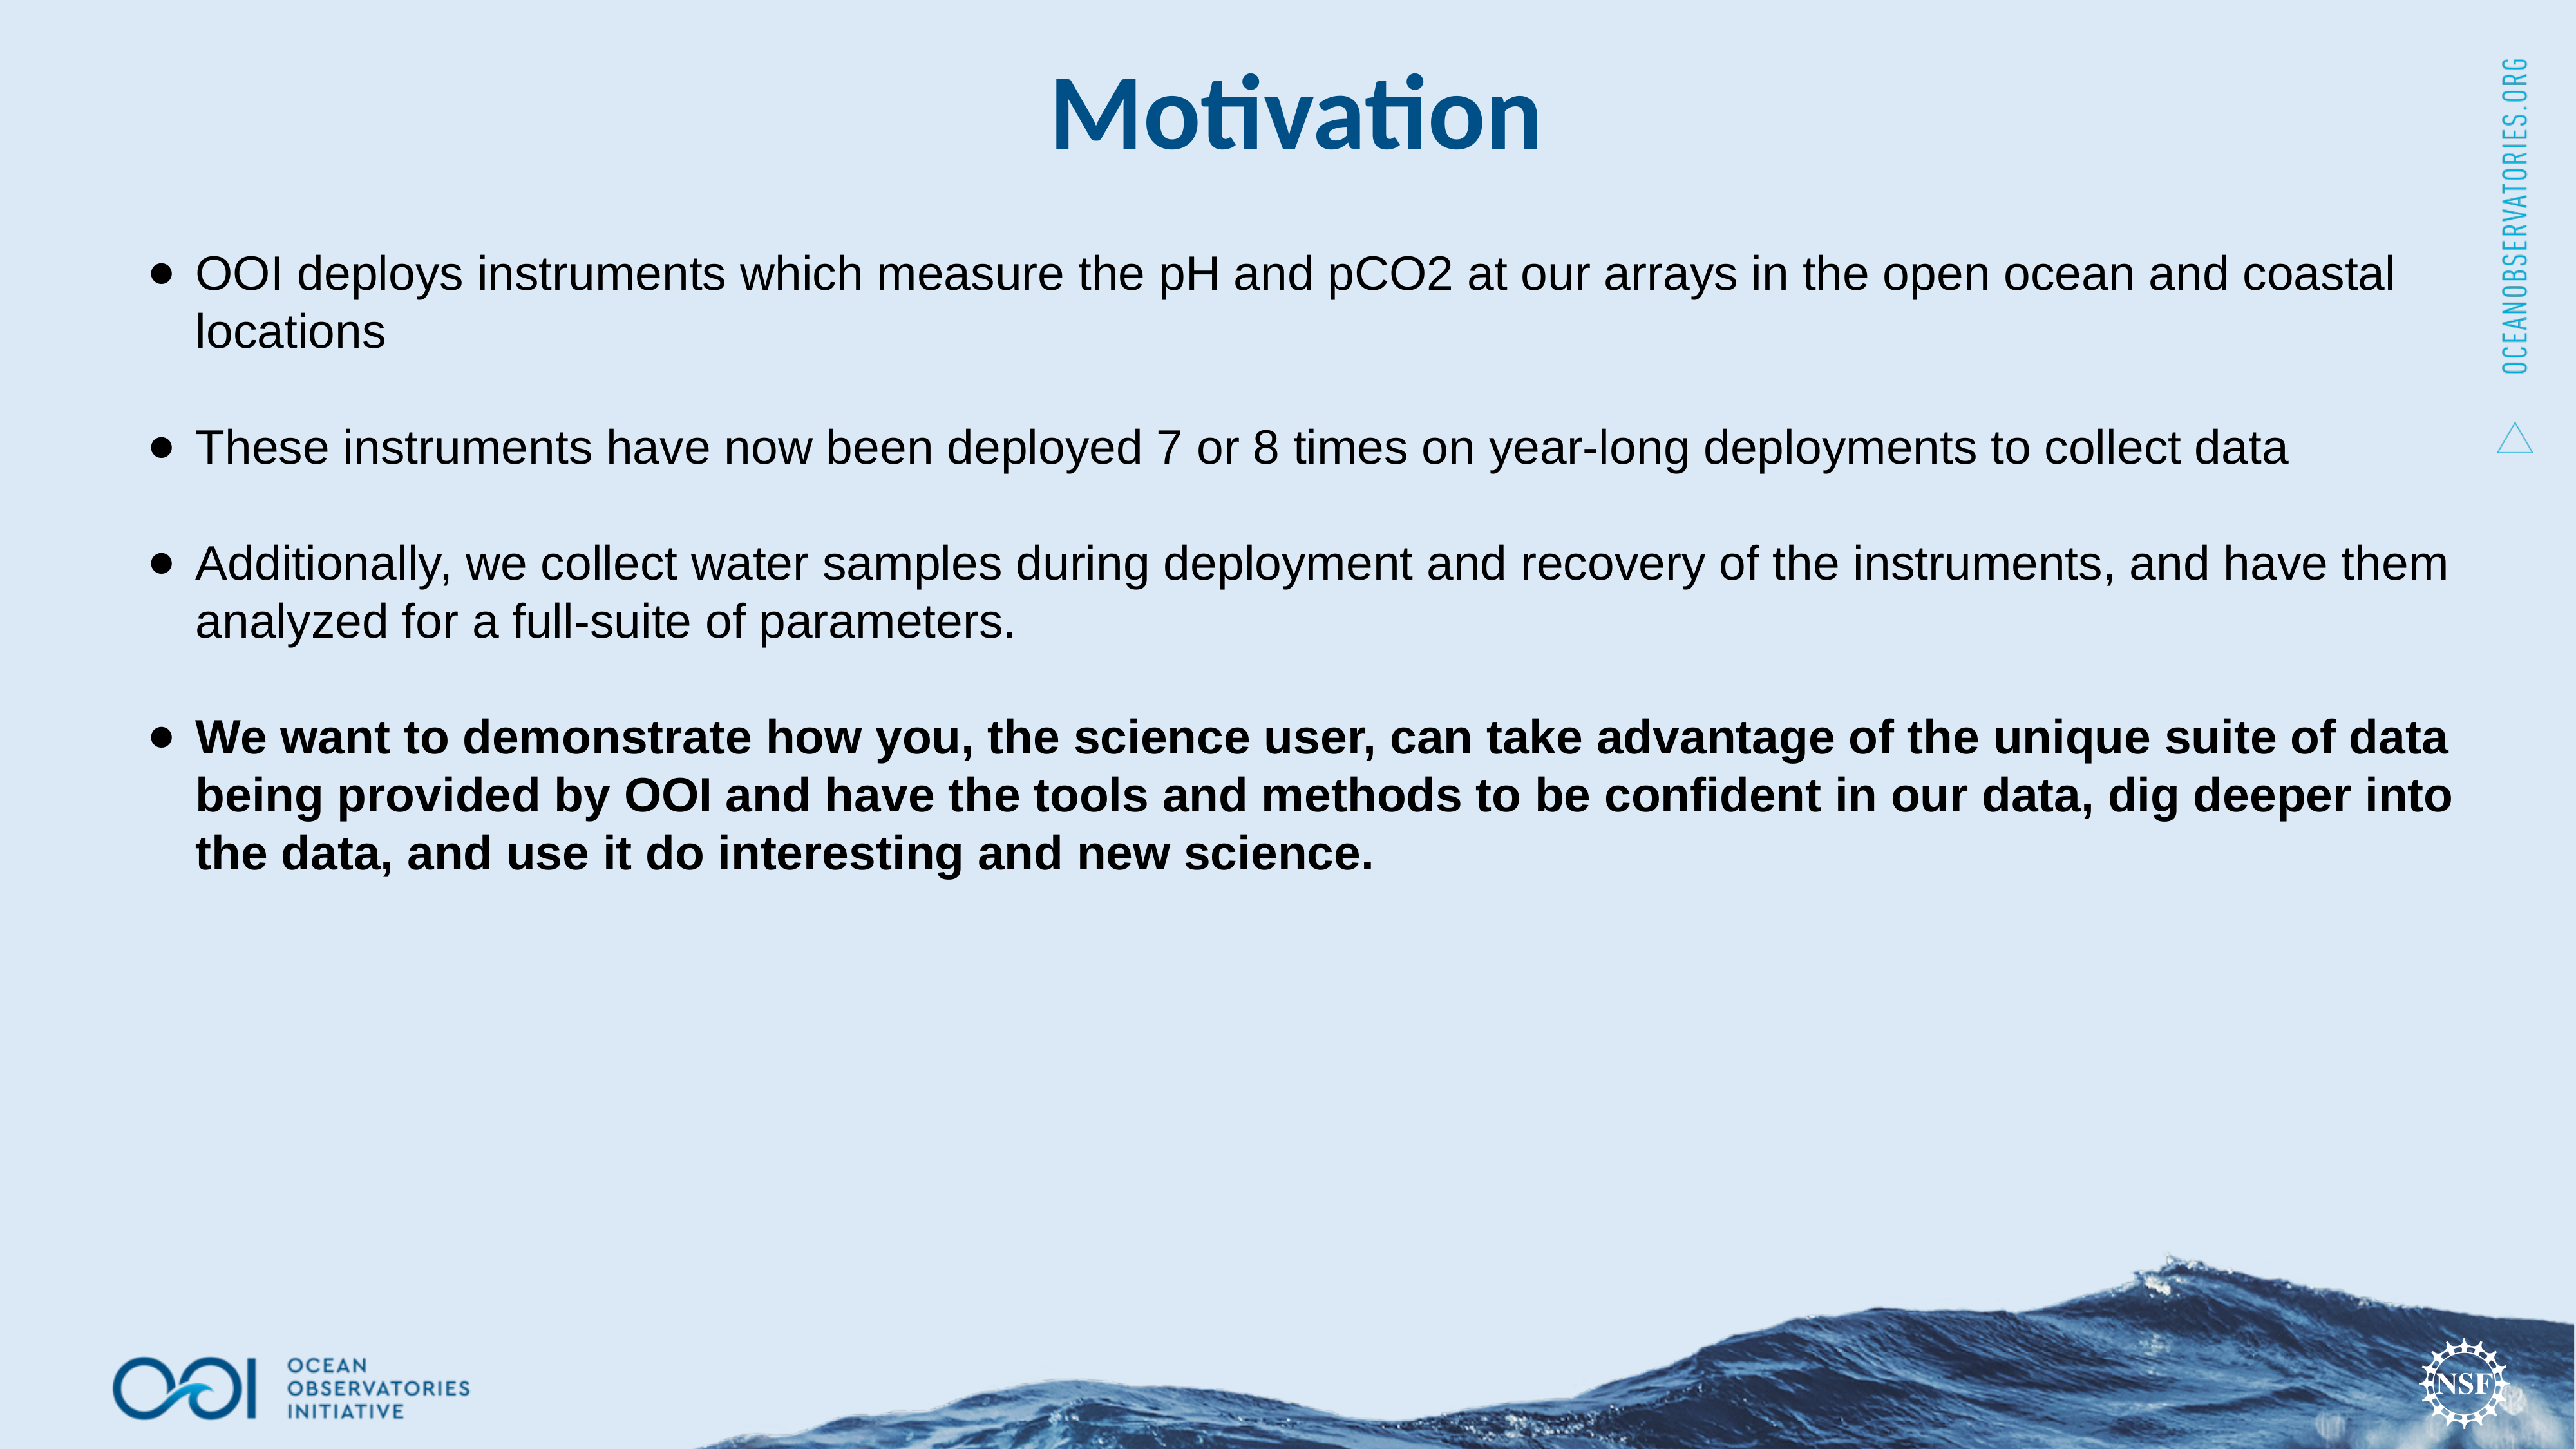

# Motivation

OOI deploys instruments which measure the pH and pCO2 at our arrays in the open ocean and coastal locations

These instruments have now been deployed 7 or 8 times on year-long deployments to collect data

Additionally, we collect water samples during deployment and recovery of the instruments, and have them analyzed for a full-suite of parameters.

We want to demonstrate how you, the science user, can take advantage of the unique suite of data being provided by OOI and have the tools and methods to be confident in our data, dig deeper into the data, and use it do interesting and new science.